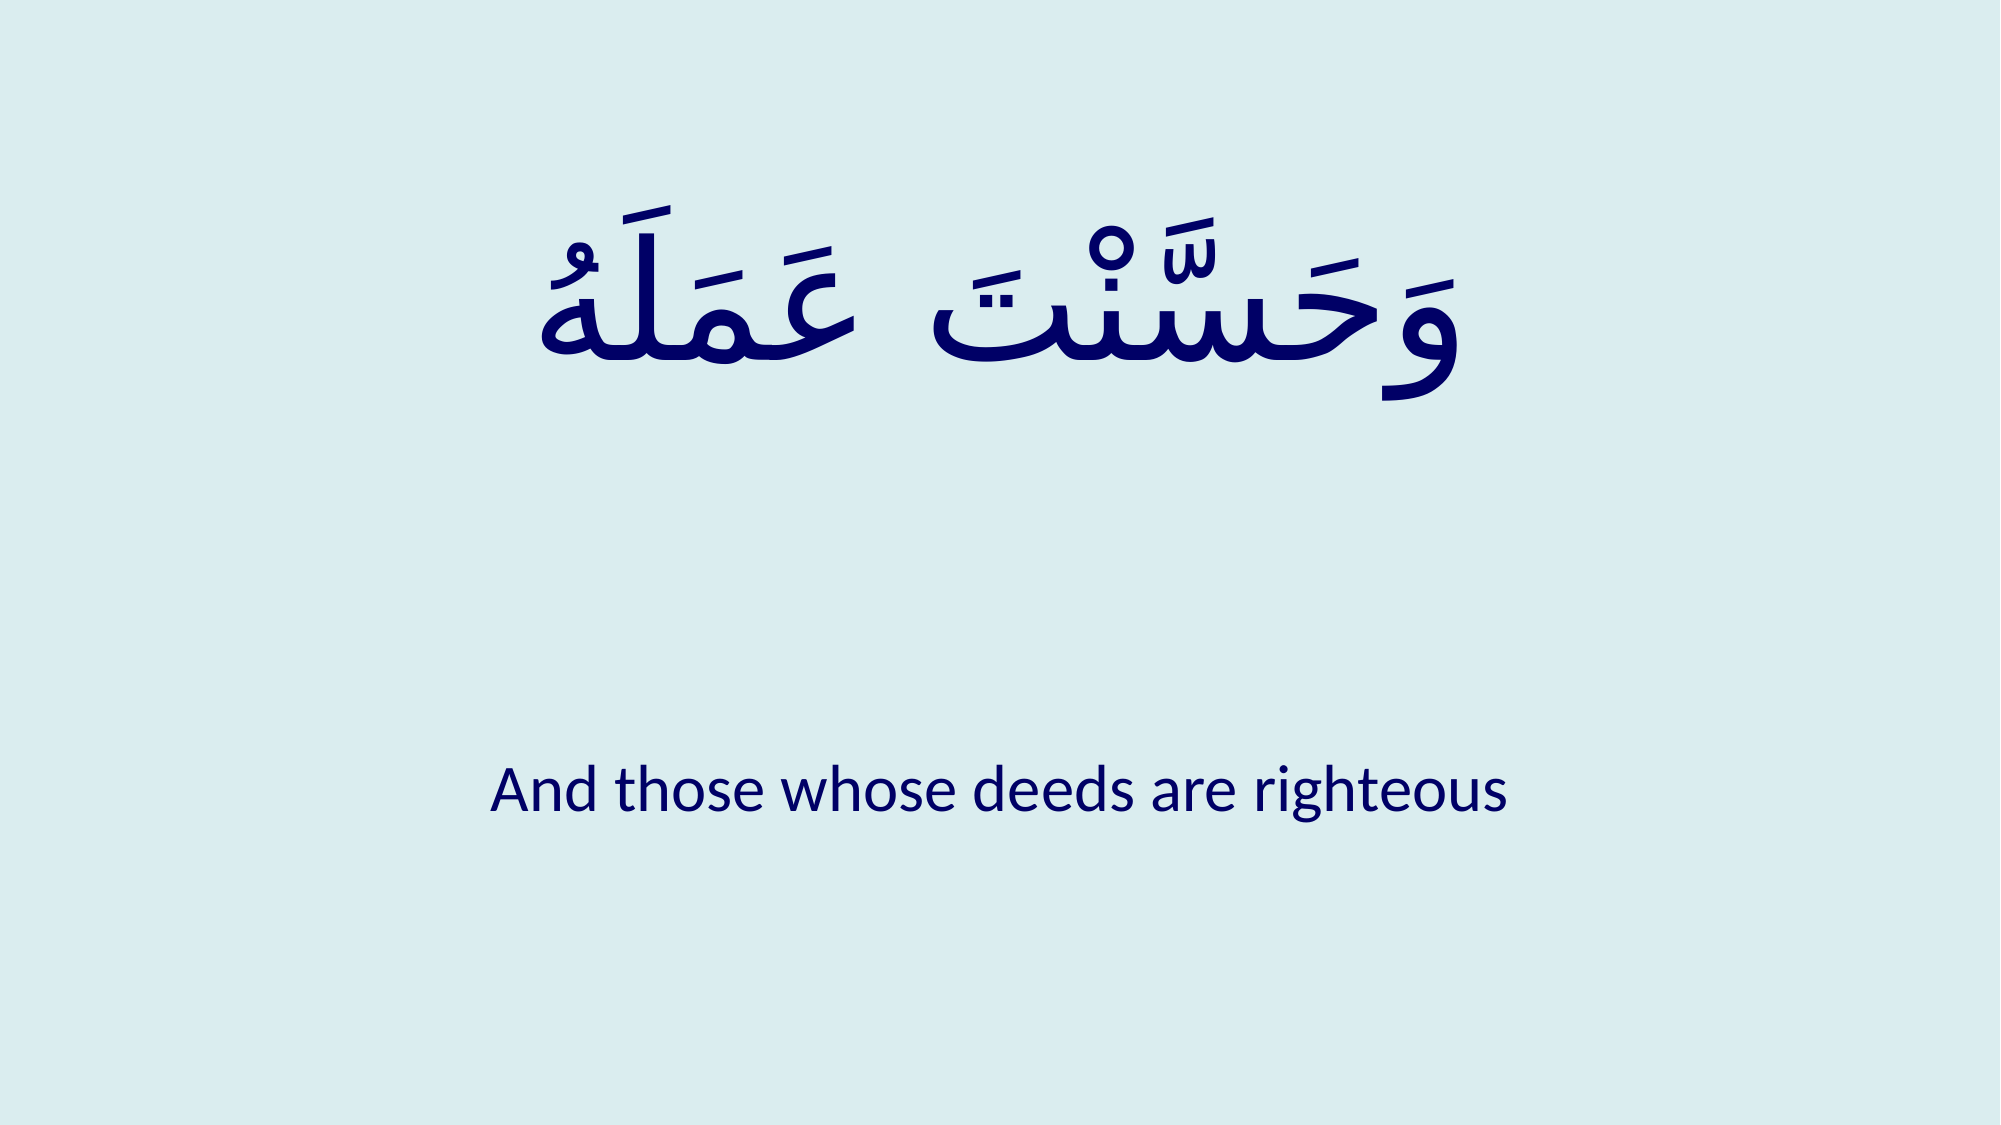

# وَحَسَّنْتَ عَمَلَهُ
And those whose deeds are righteous